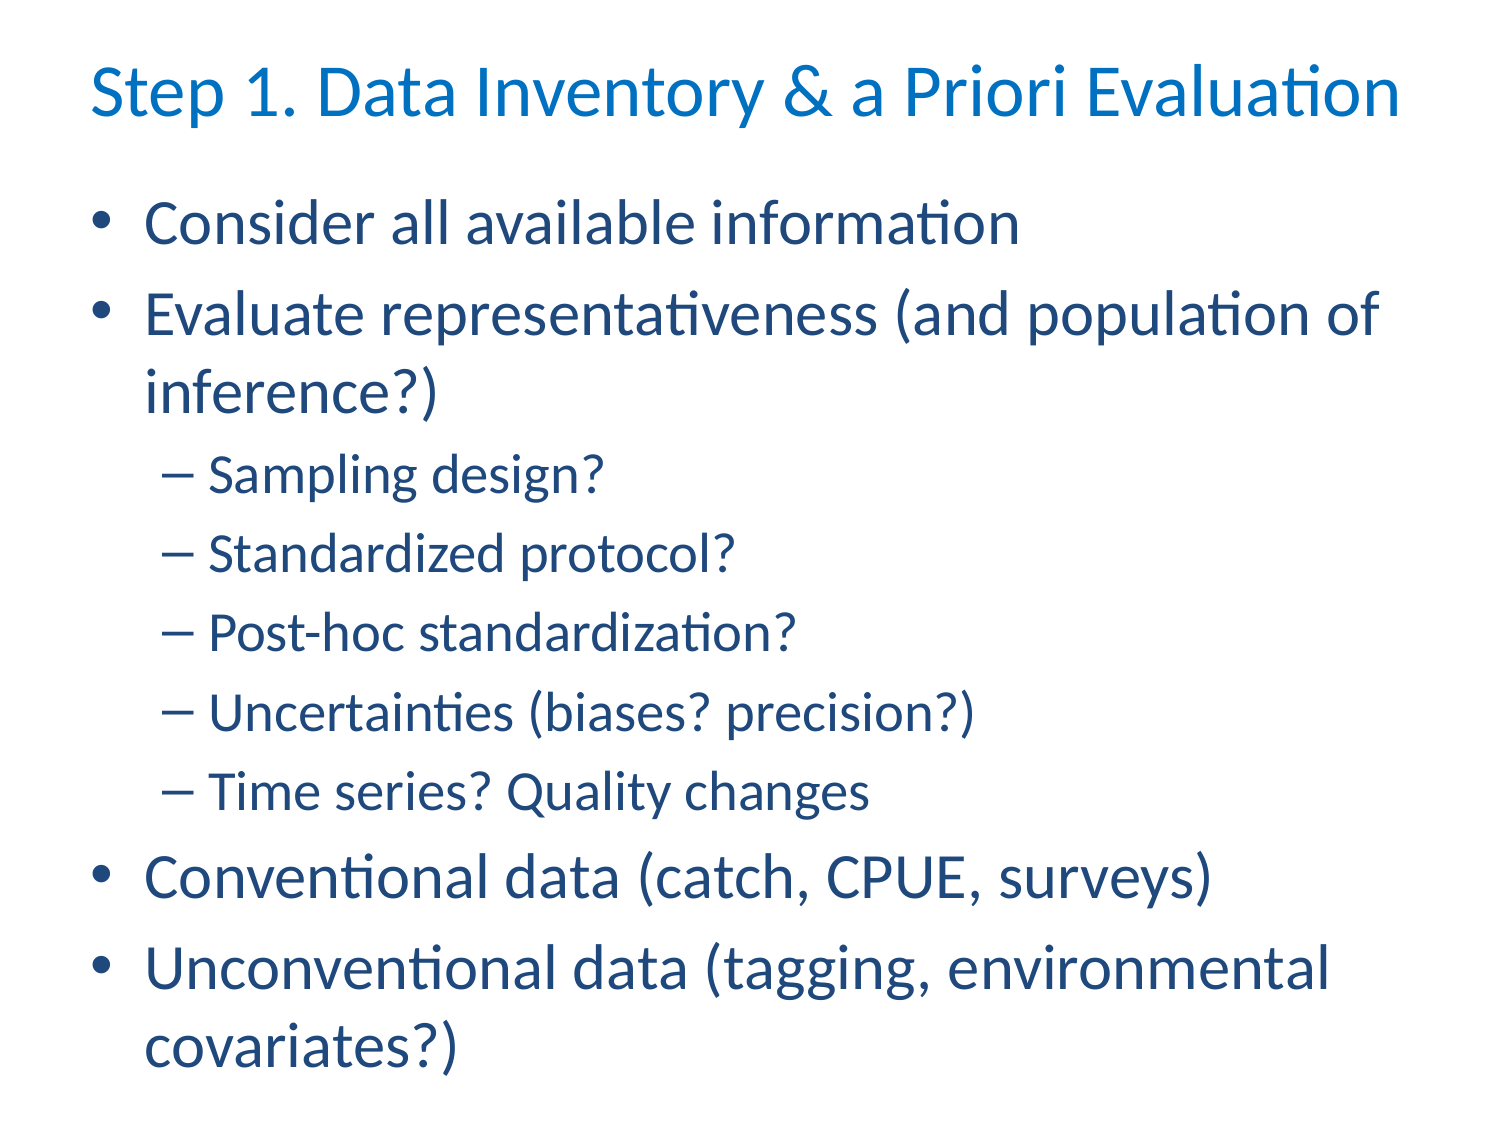

# Step 1. Data Inventory & a Priori Evaluation
Consider all available information
Evaluate representativeness (and population of inference?)
Sampling design?
Standardized protocol?
Post-hoc standardization?
Uncertainties (biases? precision?)
Time series? Quality changes
Conventional data (catch, CPUE, surveys)
Unconventional data (tagging, environmental covariates?)